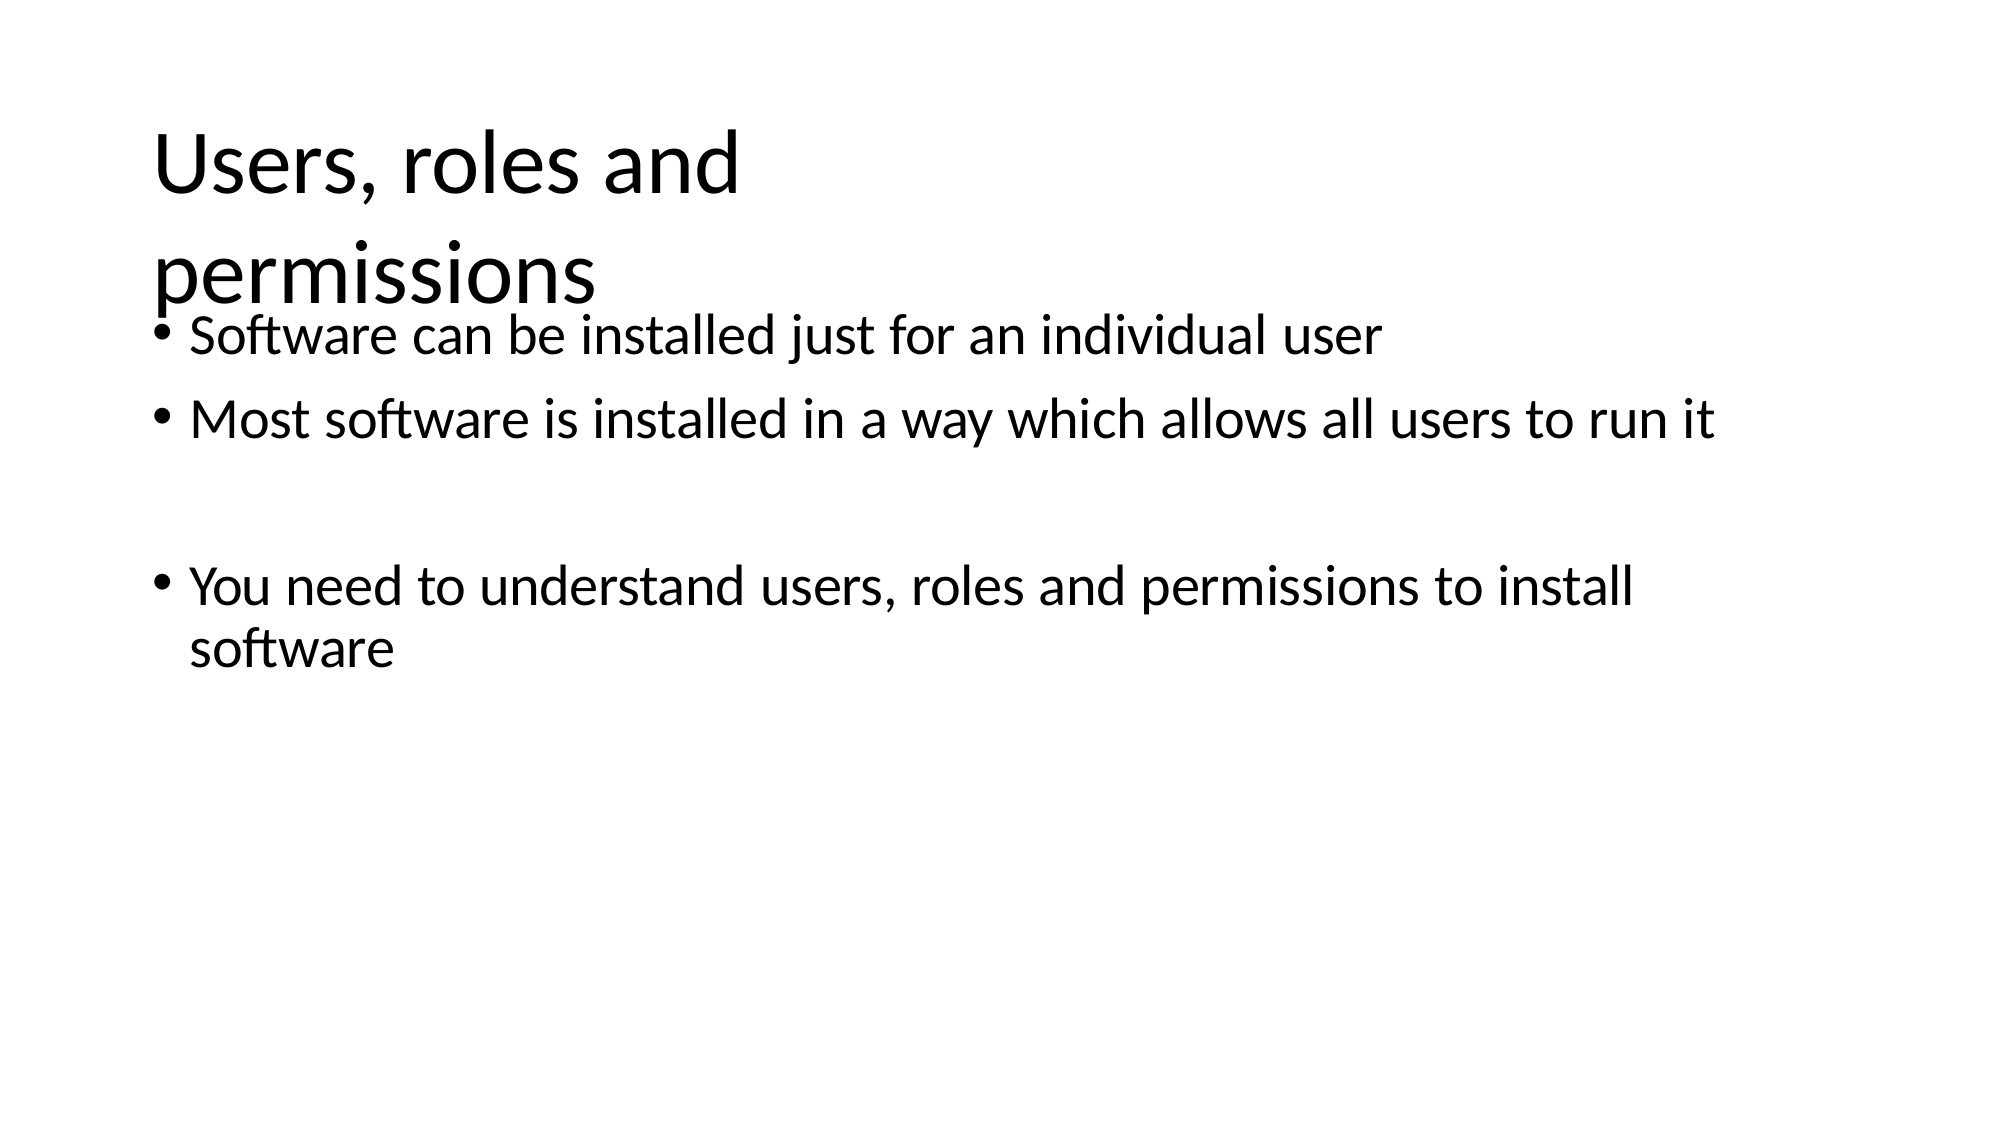

# Users, roles and permissions
Software can be installed just for an individual user
Most software is installed in a way which allows all users to run it

You need to understand users, roles and permissions to install  software